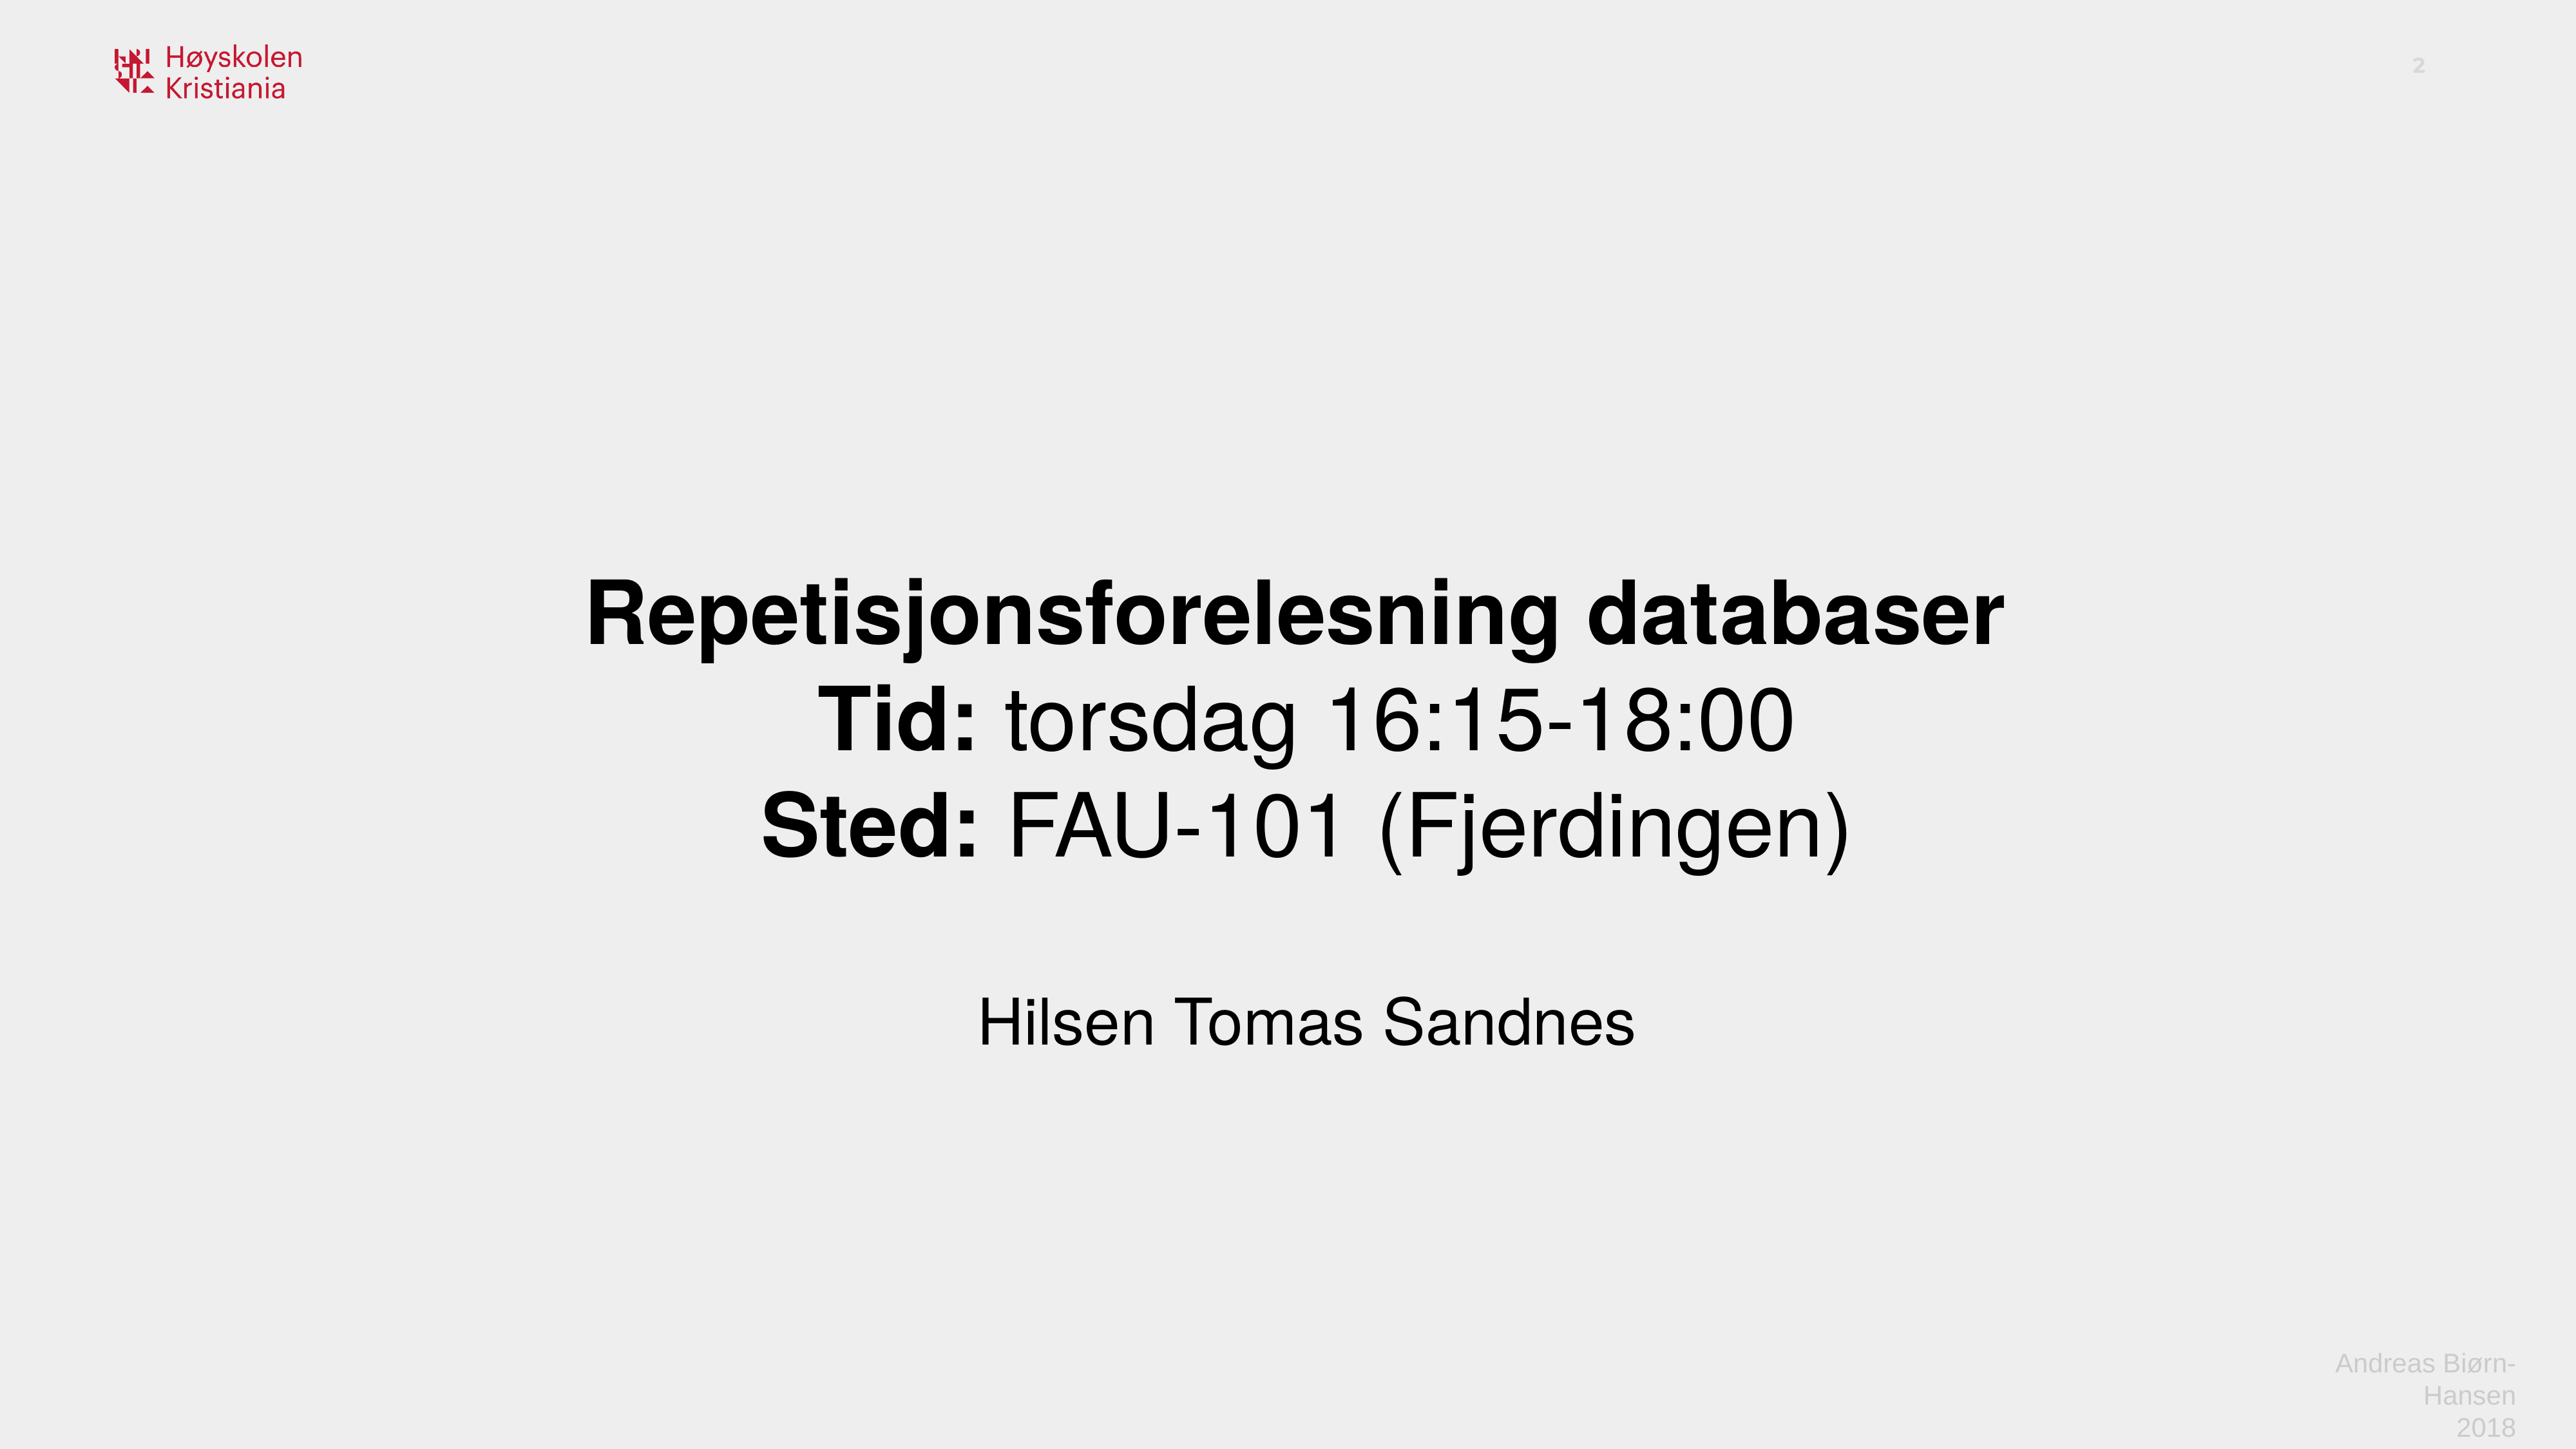

Repetisjonsforelesning databaser
Tid: torsdag 16:15-18:00
Sted: FAU-101 (Fjerdingen)

Hilsen Tomas Sandnes